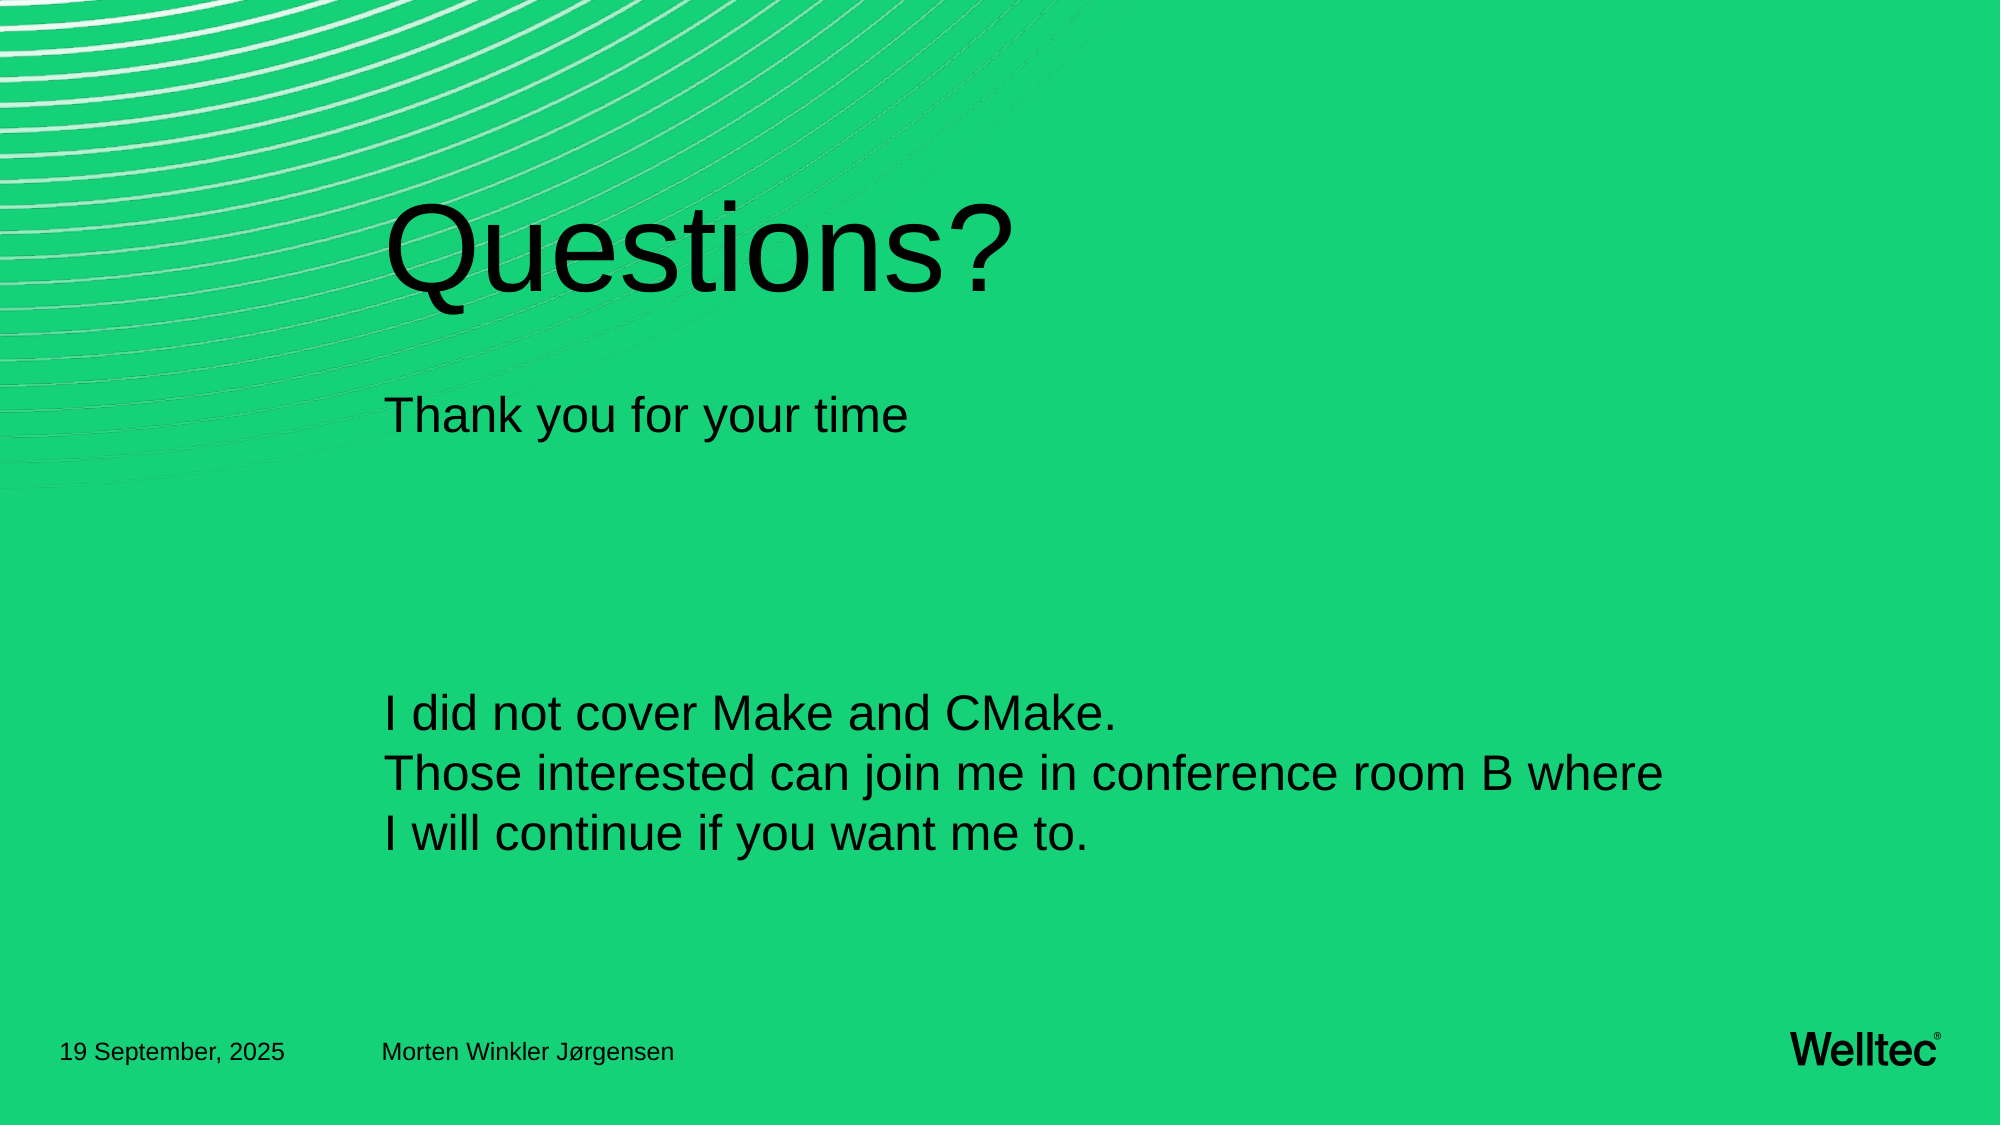

# Questions?
Thank you for your time
I did not cover Make and CMake.
Those interested can join me in conference room B where I will continue if you want me to.
19 September, 2025
Morten Winkler Jørgensen

38